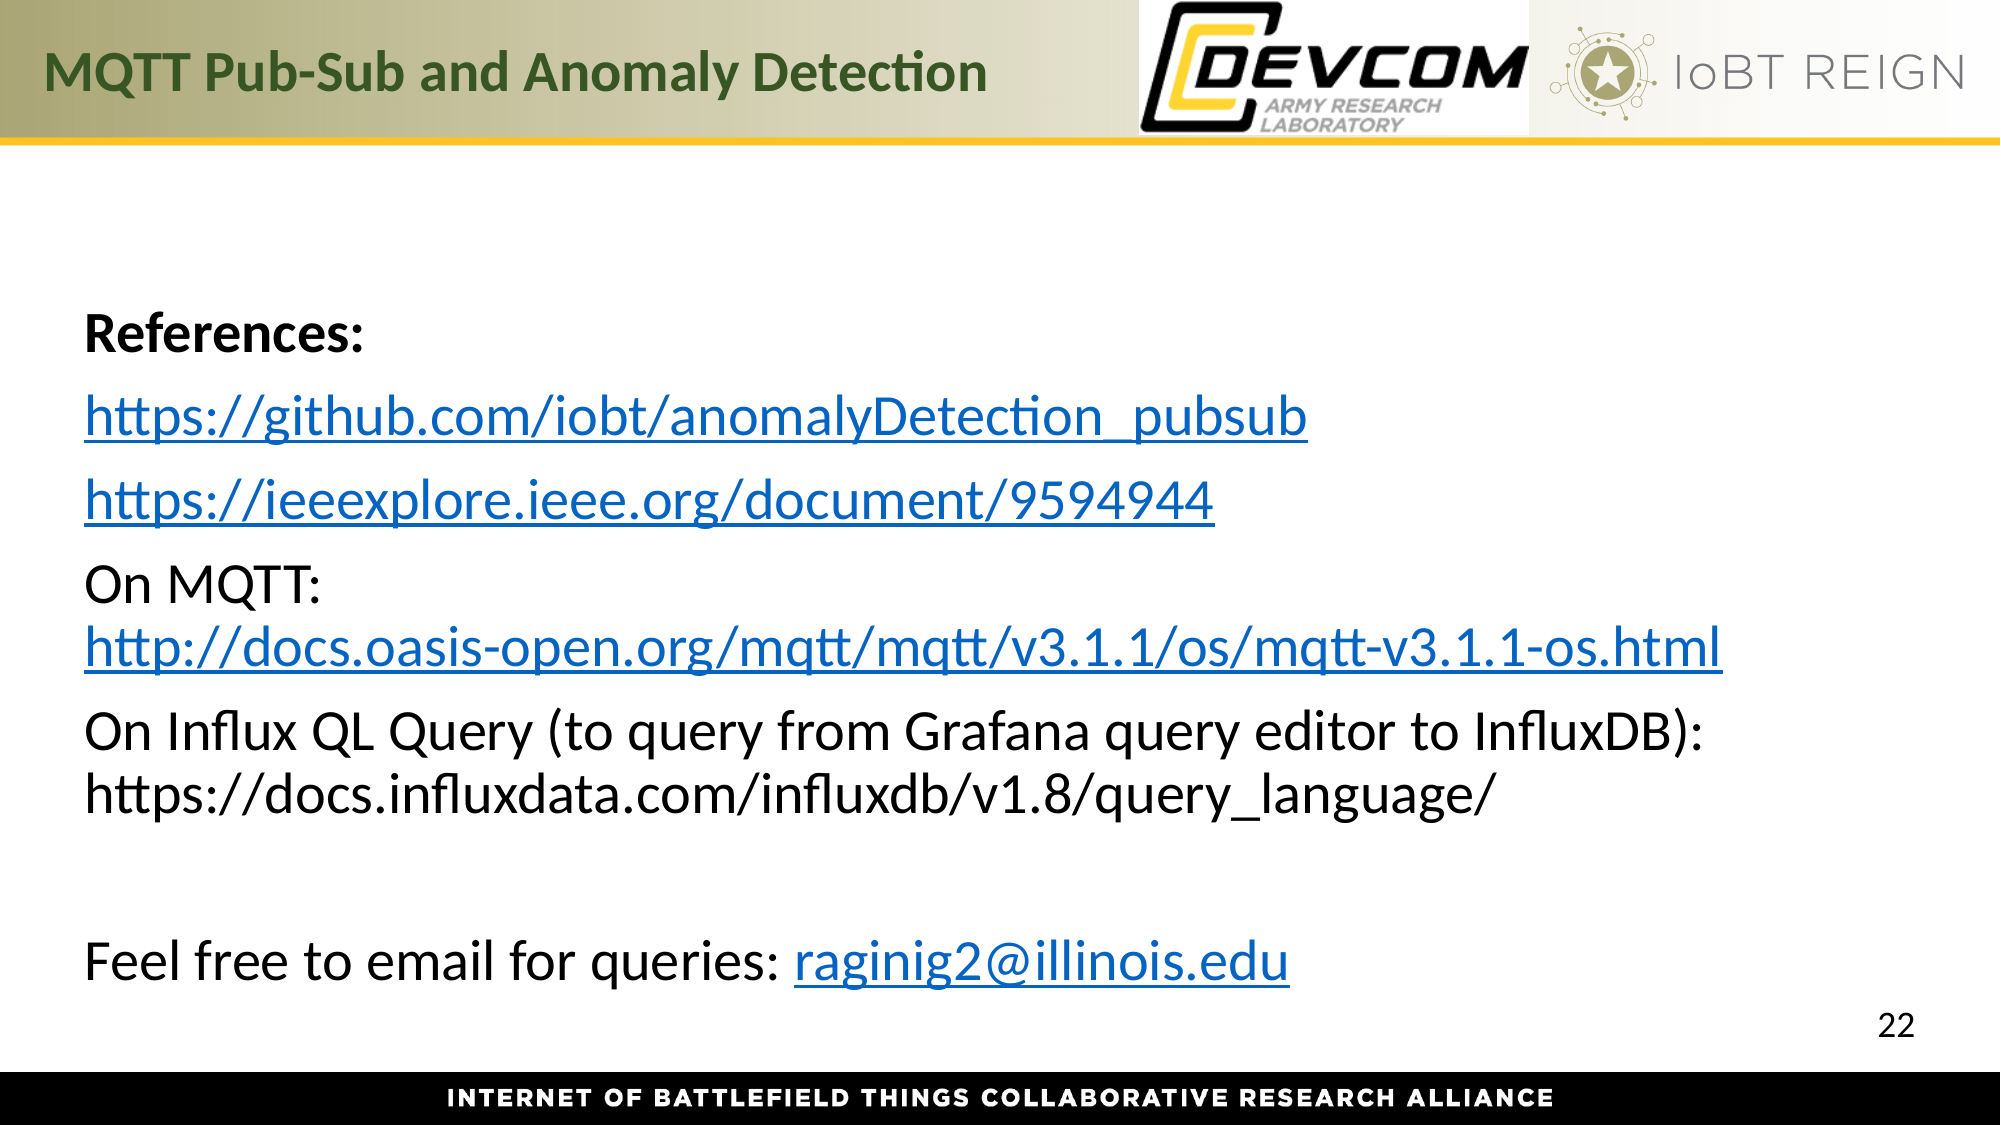

References:
https://github.com/iobt/anomalyDetection_pubsub
https://ieeexplore.ieee.org/document/9594944
On MQTT: http://docs.oasis-open.org/mqtt/mqtt/v3.1.1/os/mqtt-v3.1.1-os.html
On Influx QL Query (to query from Grafana query editor to InfluxDB): https://docs.influxdata.com/influxdb/v1.8/query_language/

Feel free to email for queries: raginig2@illinois.edu
22